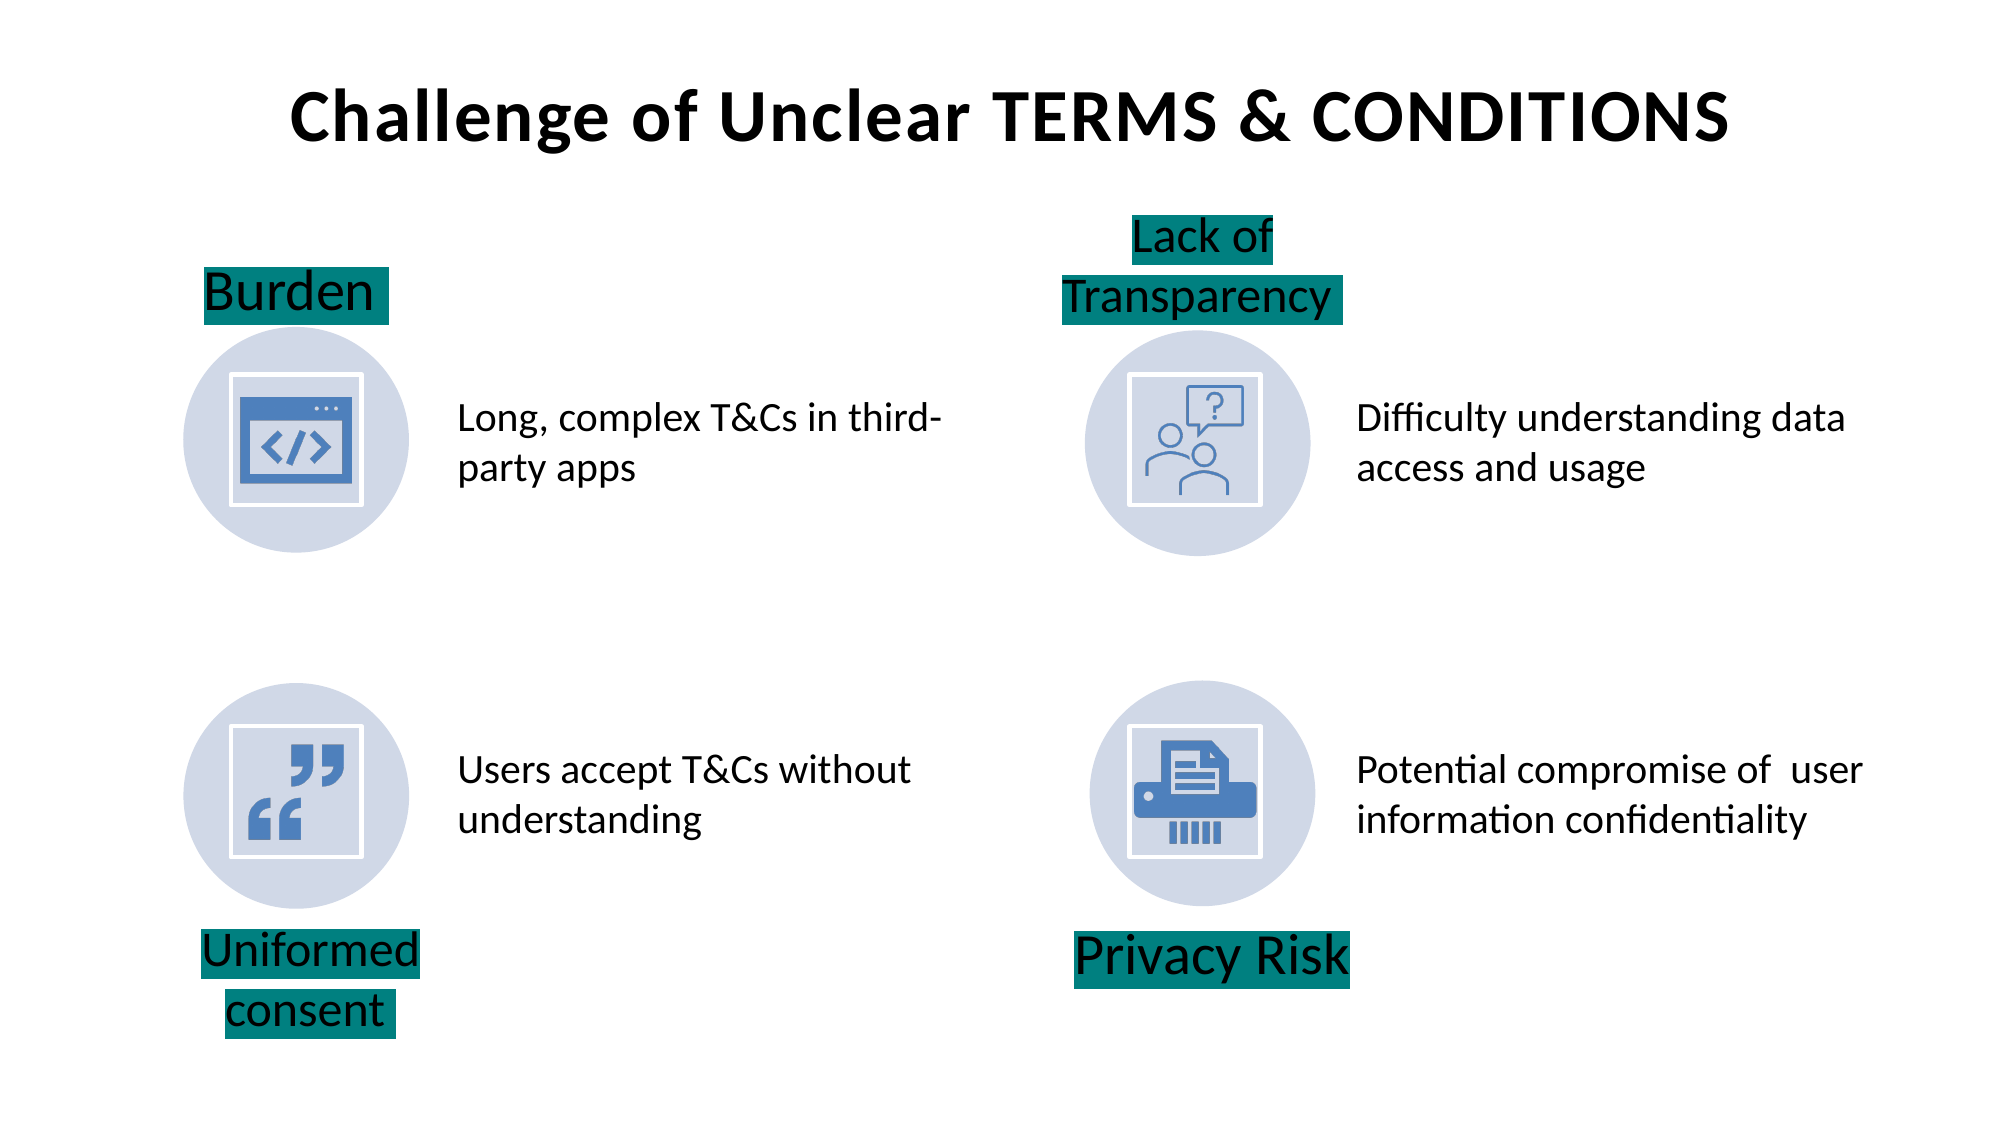

# Challenge of Unclear TERMS & CONDITIONS
Lack of Transparency
Long, complex T&Cs in third-party apps
Difficulty understanding data access and usage
Users accept T&Cs without understanding
Potential compromise of  user information confidentiality
Burden
Uniformed consent
Privacy Risk